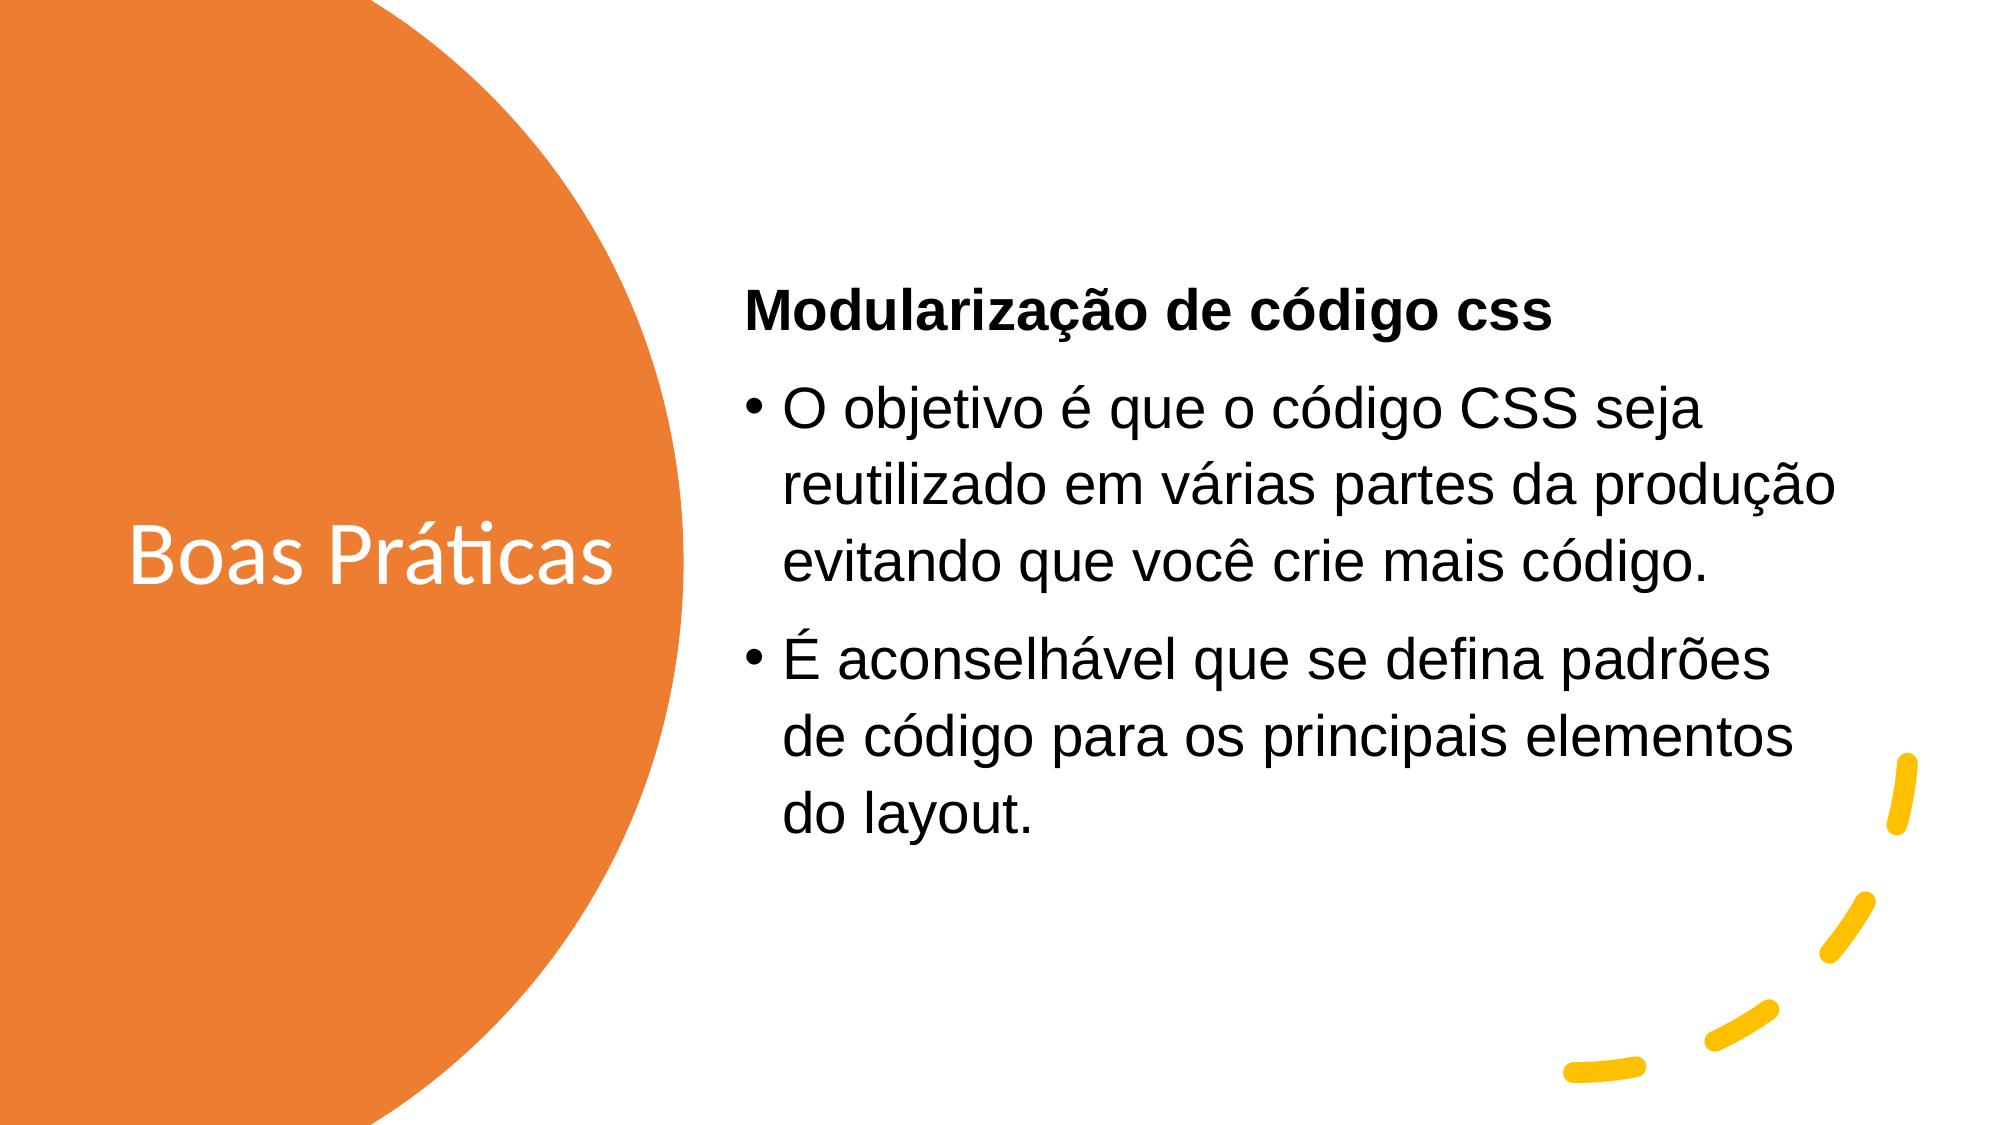

Modularização de código css
O objetivo é que o código CSS seja reutilizado em várias partes da produção evitando que você crie mais código.
É aconselhável que se defina padrões de código para os principais elementos do layout.
# Boas Práticas